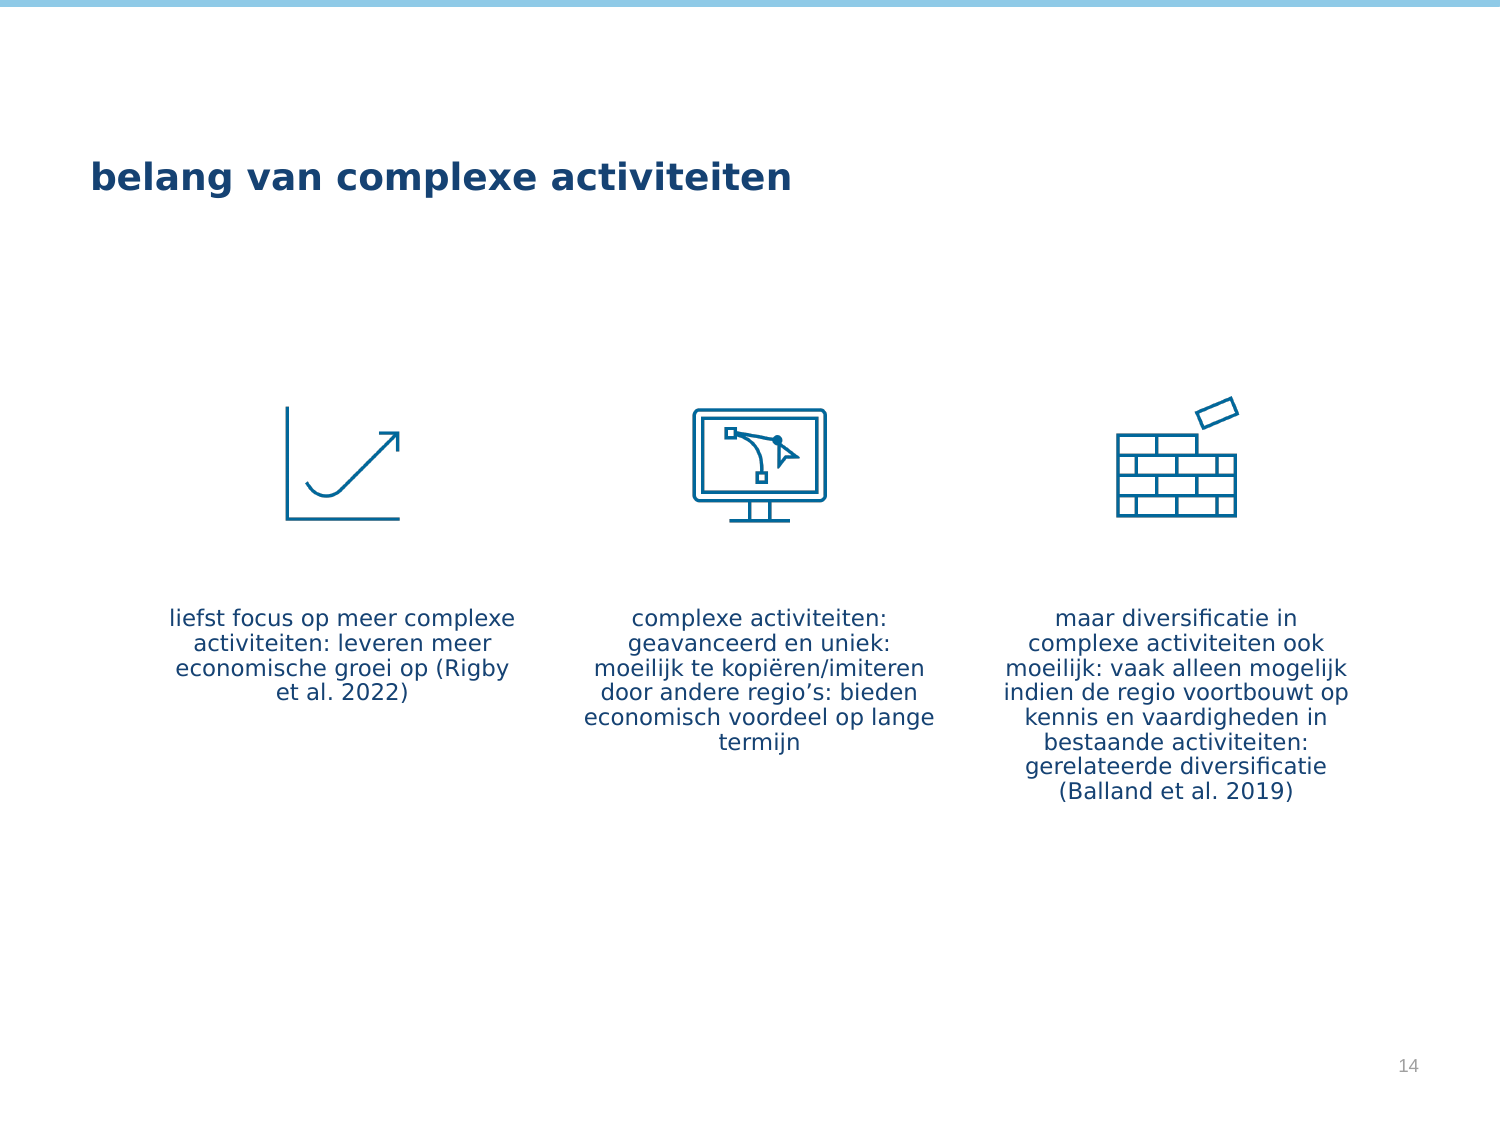

belang van complexe activiteiten
liefst focus op meer complexe activiteiten: leveren meer economische groei op (Rigby et al. 2022)
complexe activiteiten: geavanceerd en uniek: moeilijk te kopiëren/imiteren door andere regio’s: bieden economisch voordeel op lange termijn
maar diversificatie in complexe activiteiten ook moeilijk: vaak alleen mogelijk indien de regio voortbouwt op kennis en vaardigheden in bestaande activiteiten: gerelateerde diversificatie (Balland et al. 2019)
14